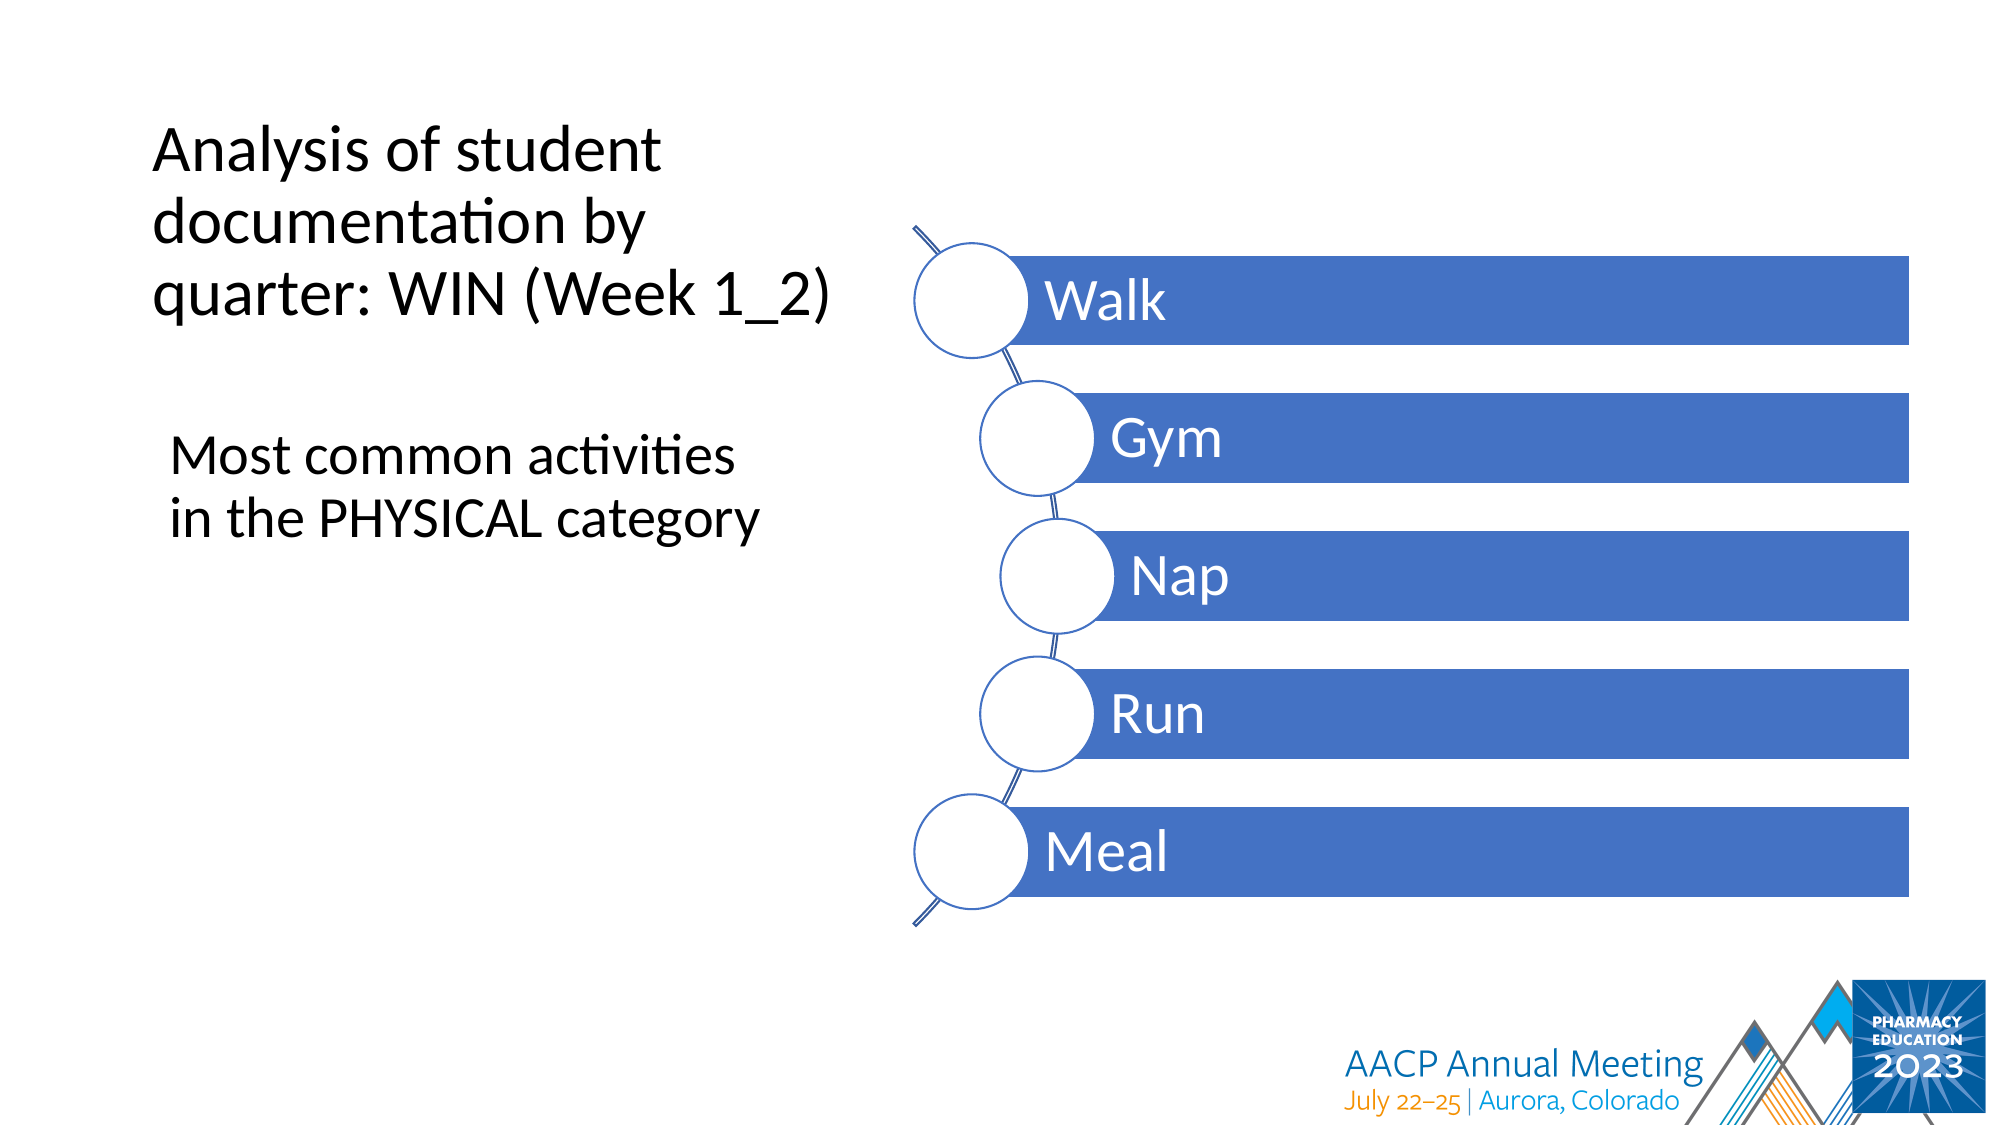

# Analysis of student documentation by quarter: WIN (Week 1_2)
Walk
Gym
Nap
Run
Meal
Most common activities in the PHYSICAL category